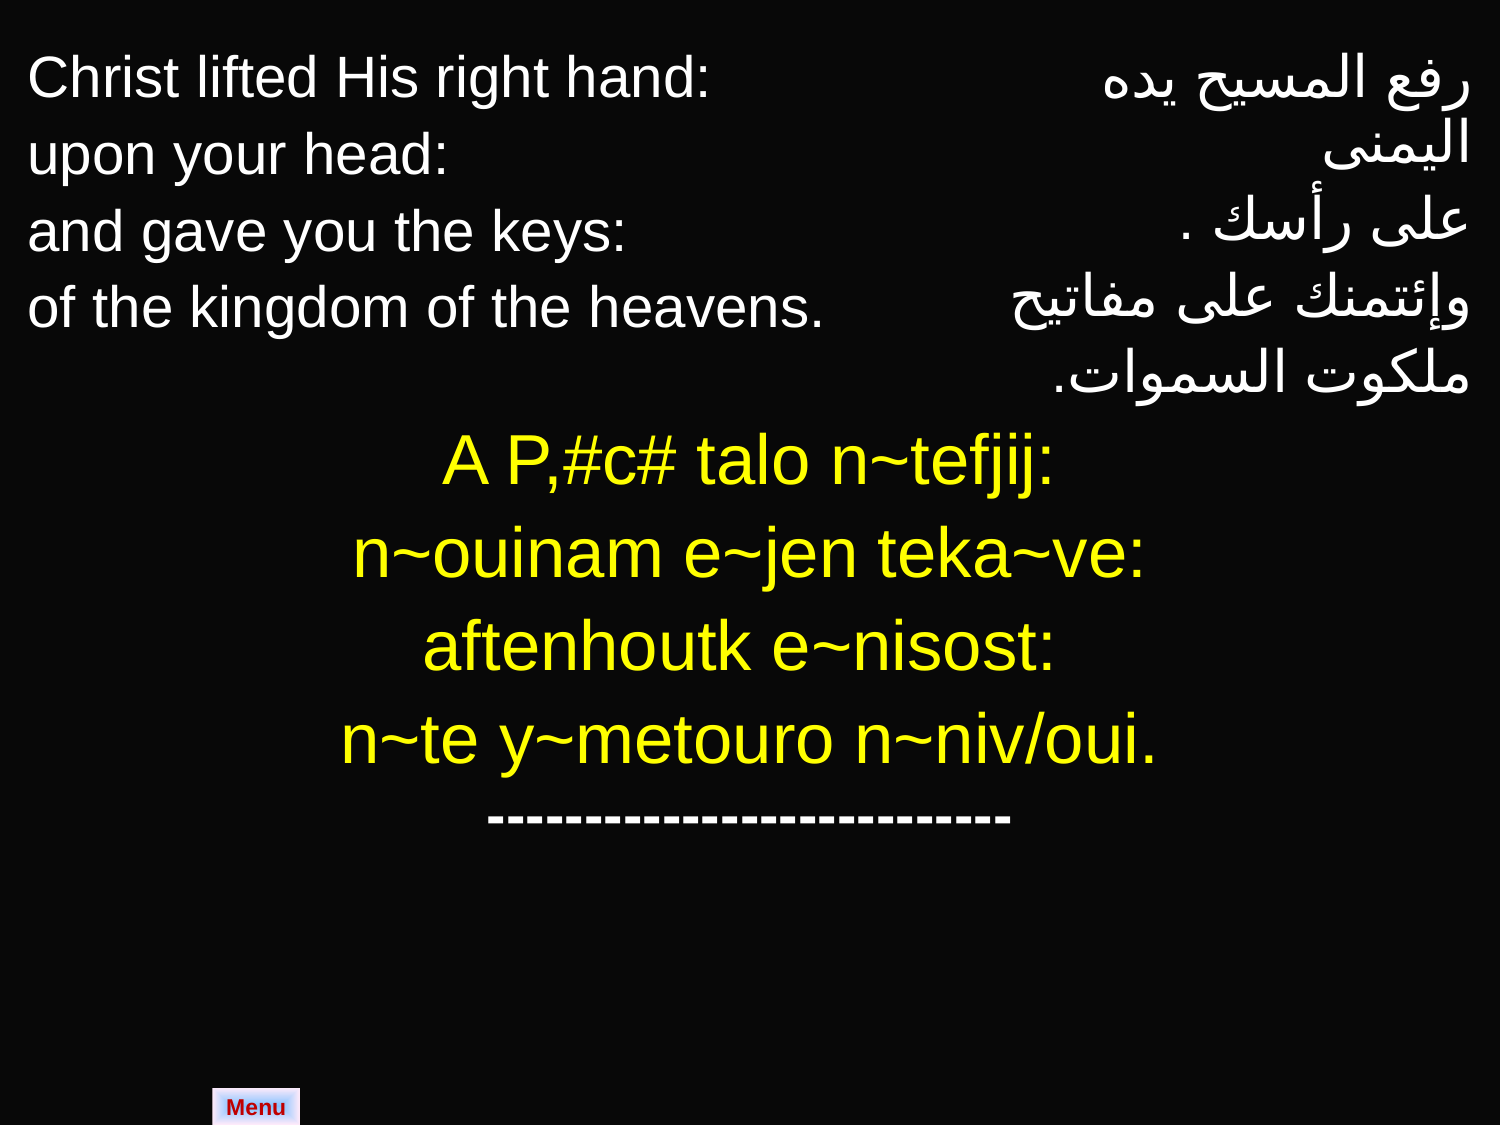

| Christ lifted His right hand: upon your head: and gave you the keys: of the kingdom of the heavens. | رفع المسيح يده اليمنى على رأسك . وإئتمنك على مفاتيح ملكوت السموات. |
| --- | --- |
| A P,#c# talo n~tefjij: n~ouinam e~jen teka~ve: aftenhoutk e~nisost: n~te y~metouro n~niv/oui. |  |
| --------------------------- |  |
Menu